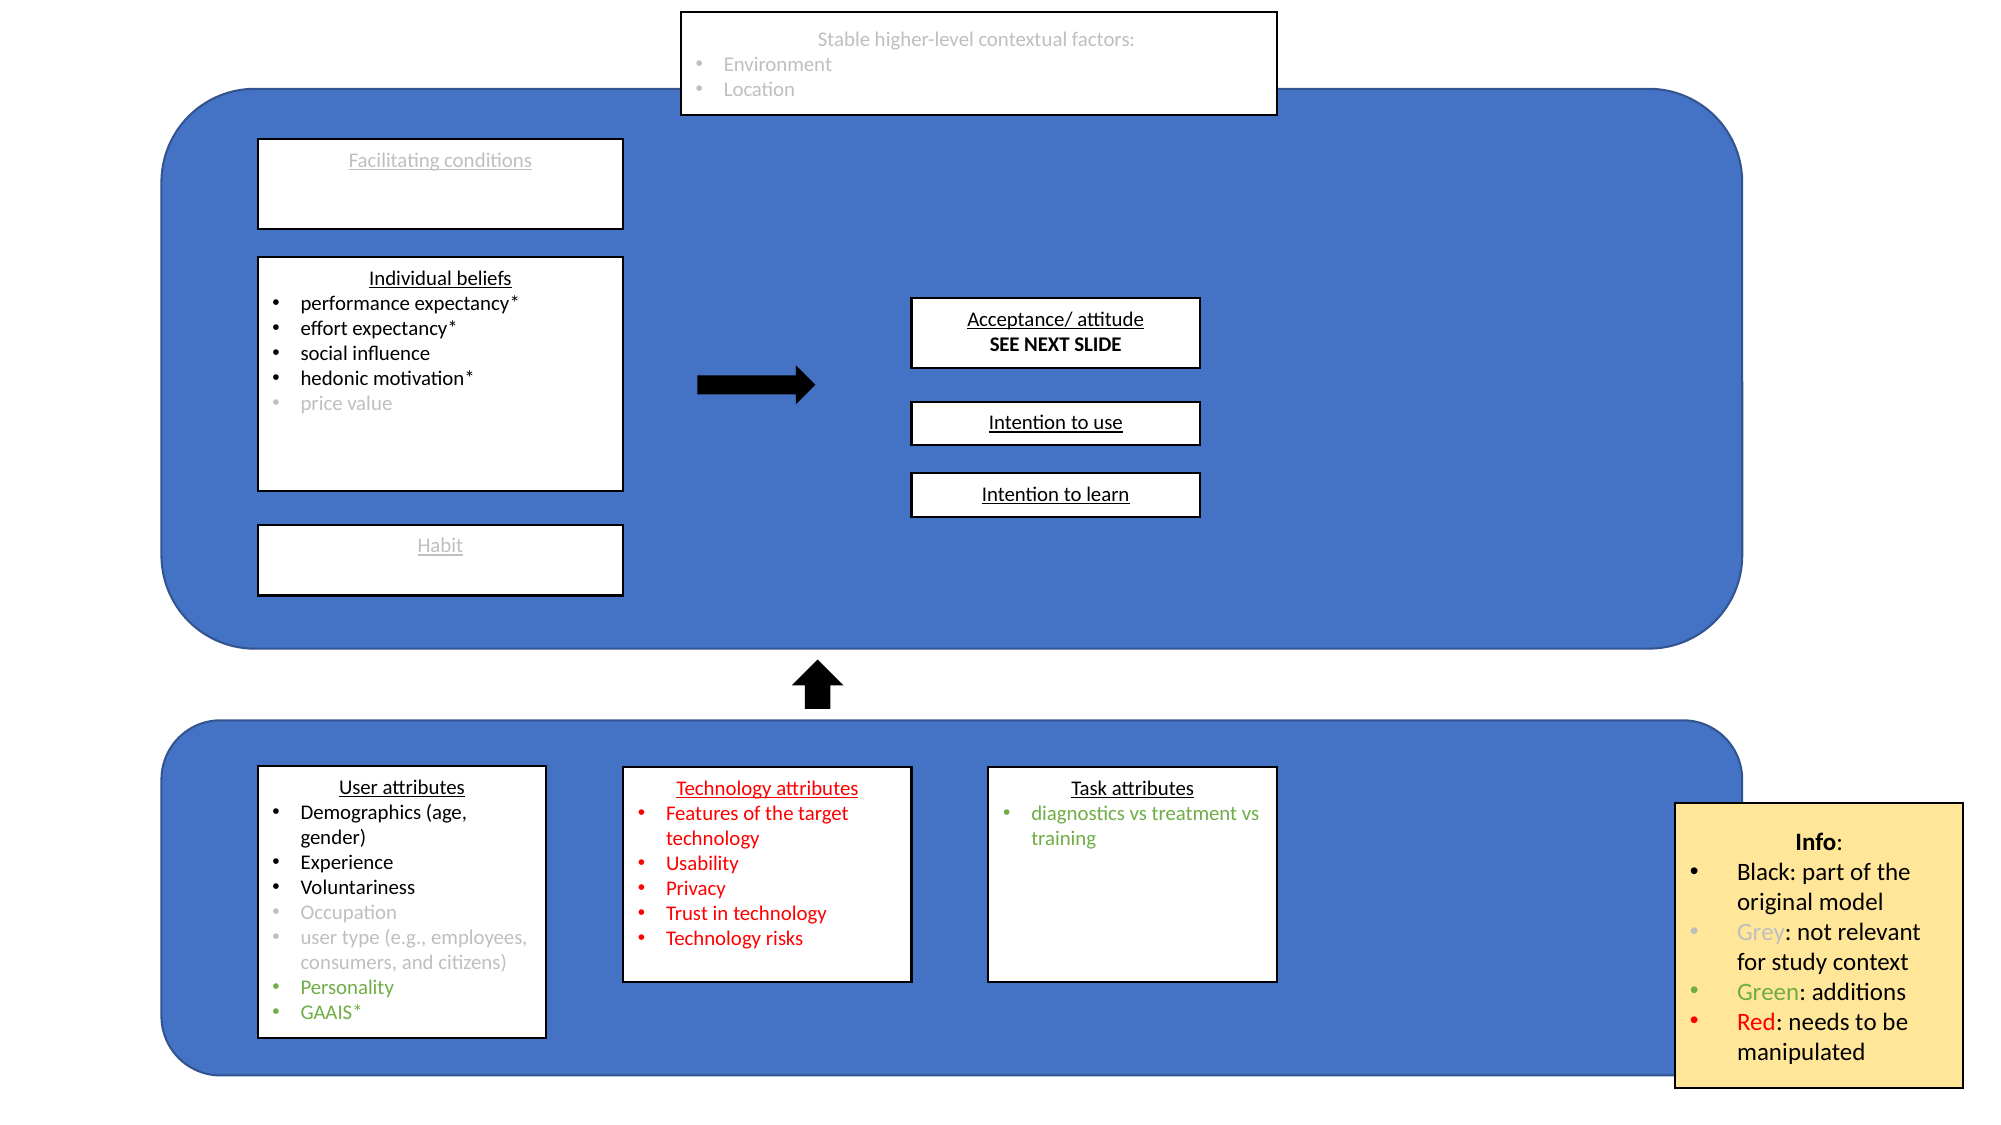

Stable higher-level contextual factors:
Environment
Location

Facilitating conditions
Individual beliefs
performance expectancy*
effort expectancy*
social influence
hedonic motivation*
price value
Acceptance/ attitude
SEE NEXT SLIDE

Intention to use
Intention to learn
Habit

User attributes
Demographics (age, gender)
Experience
Voluntariness
Occupation
user type (e.g., employees, consumers, and citizens)
Personality
GAAIS*
Technology attributes
Features of the target technology
Usability
Privacy
Trust in technology
Technology risks
Task attributes
diagnostics vs treatment vs training
Info:
Black: part of the original model
Grey: not relevant for study context
Green: additions
Red: needs to be manipulated